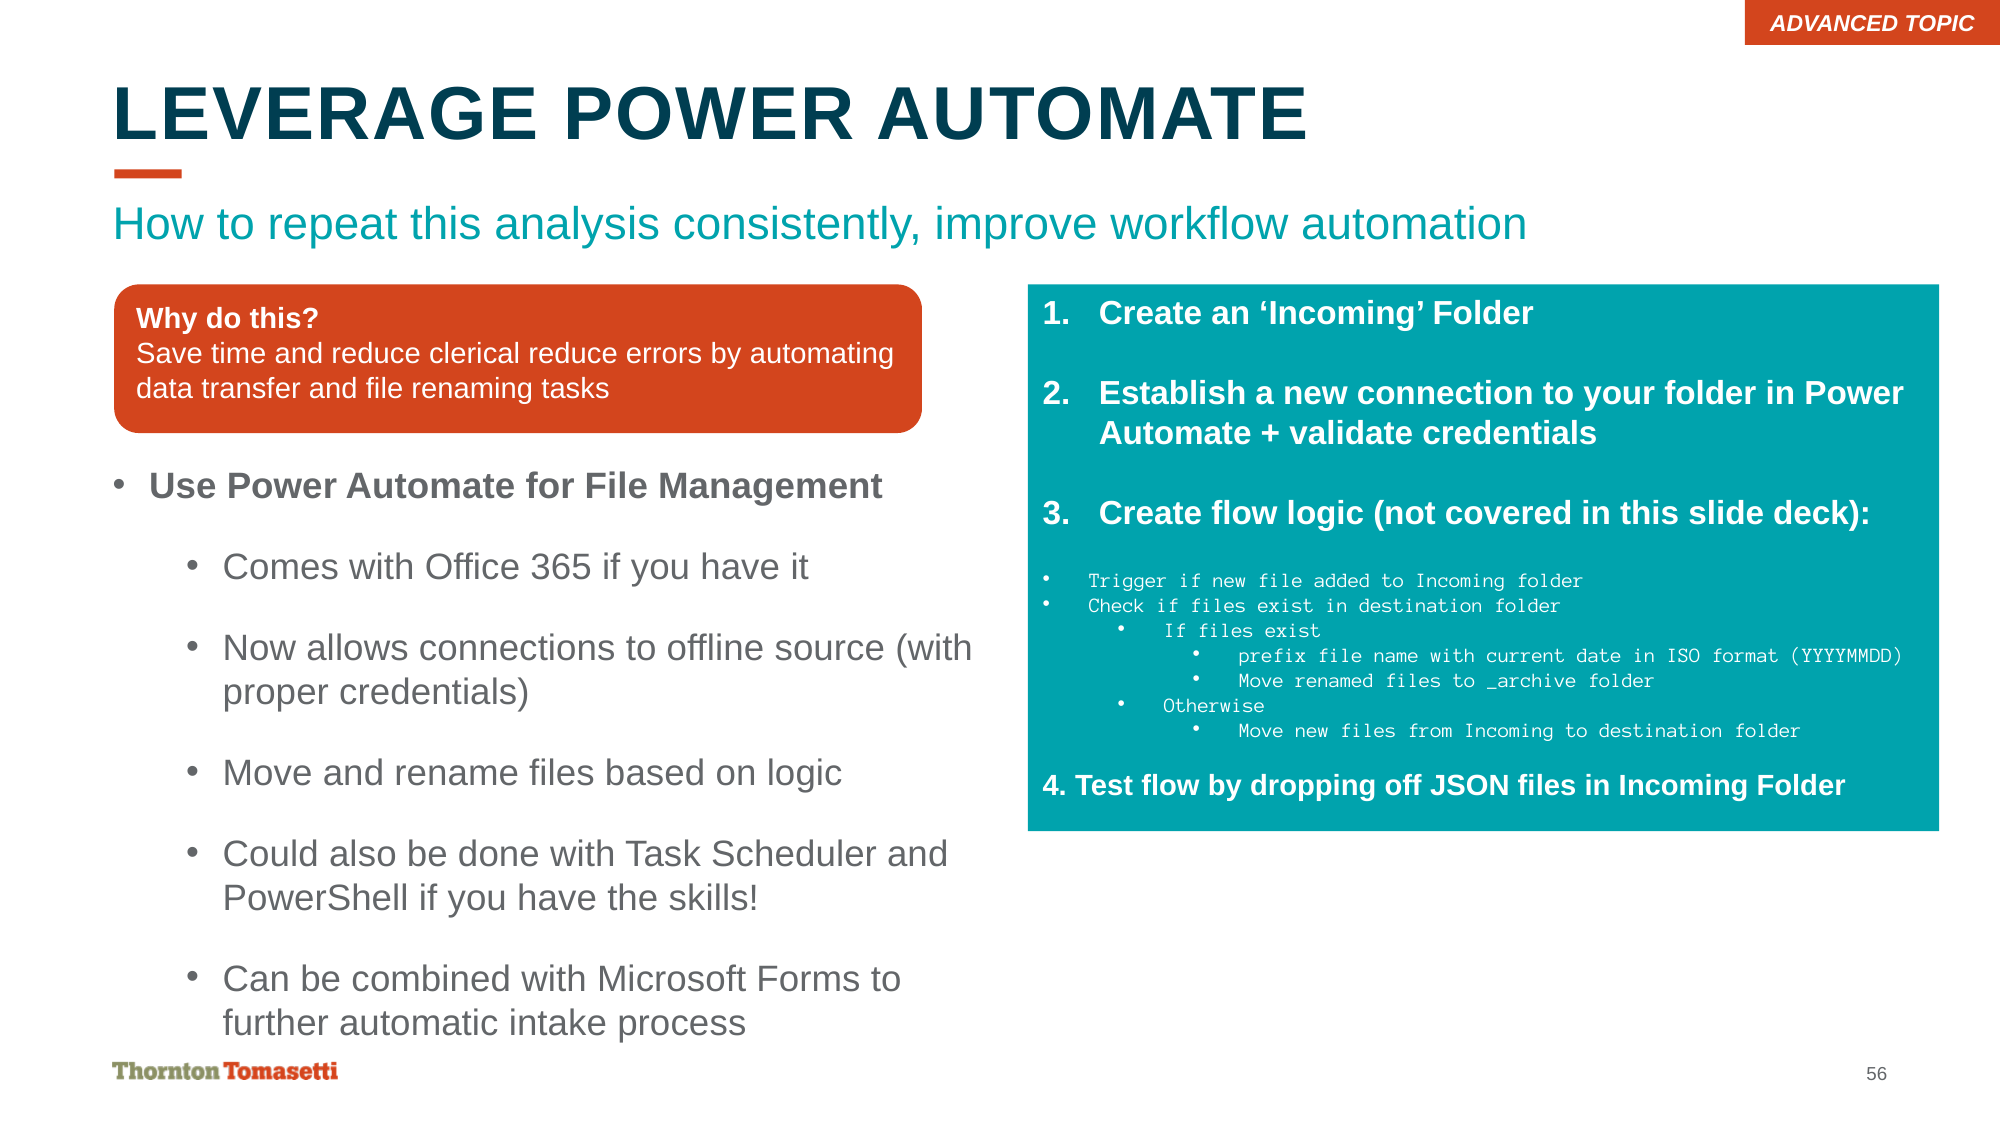

ADVANCED TOPIC
# Leverage Power Automate

How to repeat this analysis consistently, improve workflow automation
Why do this?
Save time and reduce clerical reduce errors by automating data transfer and file renaming tasks
Create an ‘Incoming’ Folder

Establish a new connection to your folder in Power Automate + validate credentials

Create flow logic (not covered in this slide deck):

Trigger if new file added to Incoming folder
Check if files exist in destination folder
If files exist
prefix file name with current date in ISO format (YYYYMMDD)
Move renamed files to _archive folder
Otherwise
Move new files from Incoming to destination folder

4. Test flow by dropping off JSON files in Incoming Folder
Use Power Automate for File Management
Comes with Office 365 if you have it
Now allows connections to offline source (with proper credentials)
Move and rename files based on logic
Could also be done with Task Scheduler and PowerShell if you have the skills!
Can be combined with Microsoft Forms to further automatic intake process

56